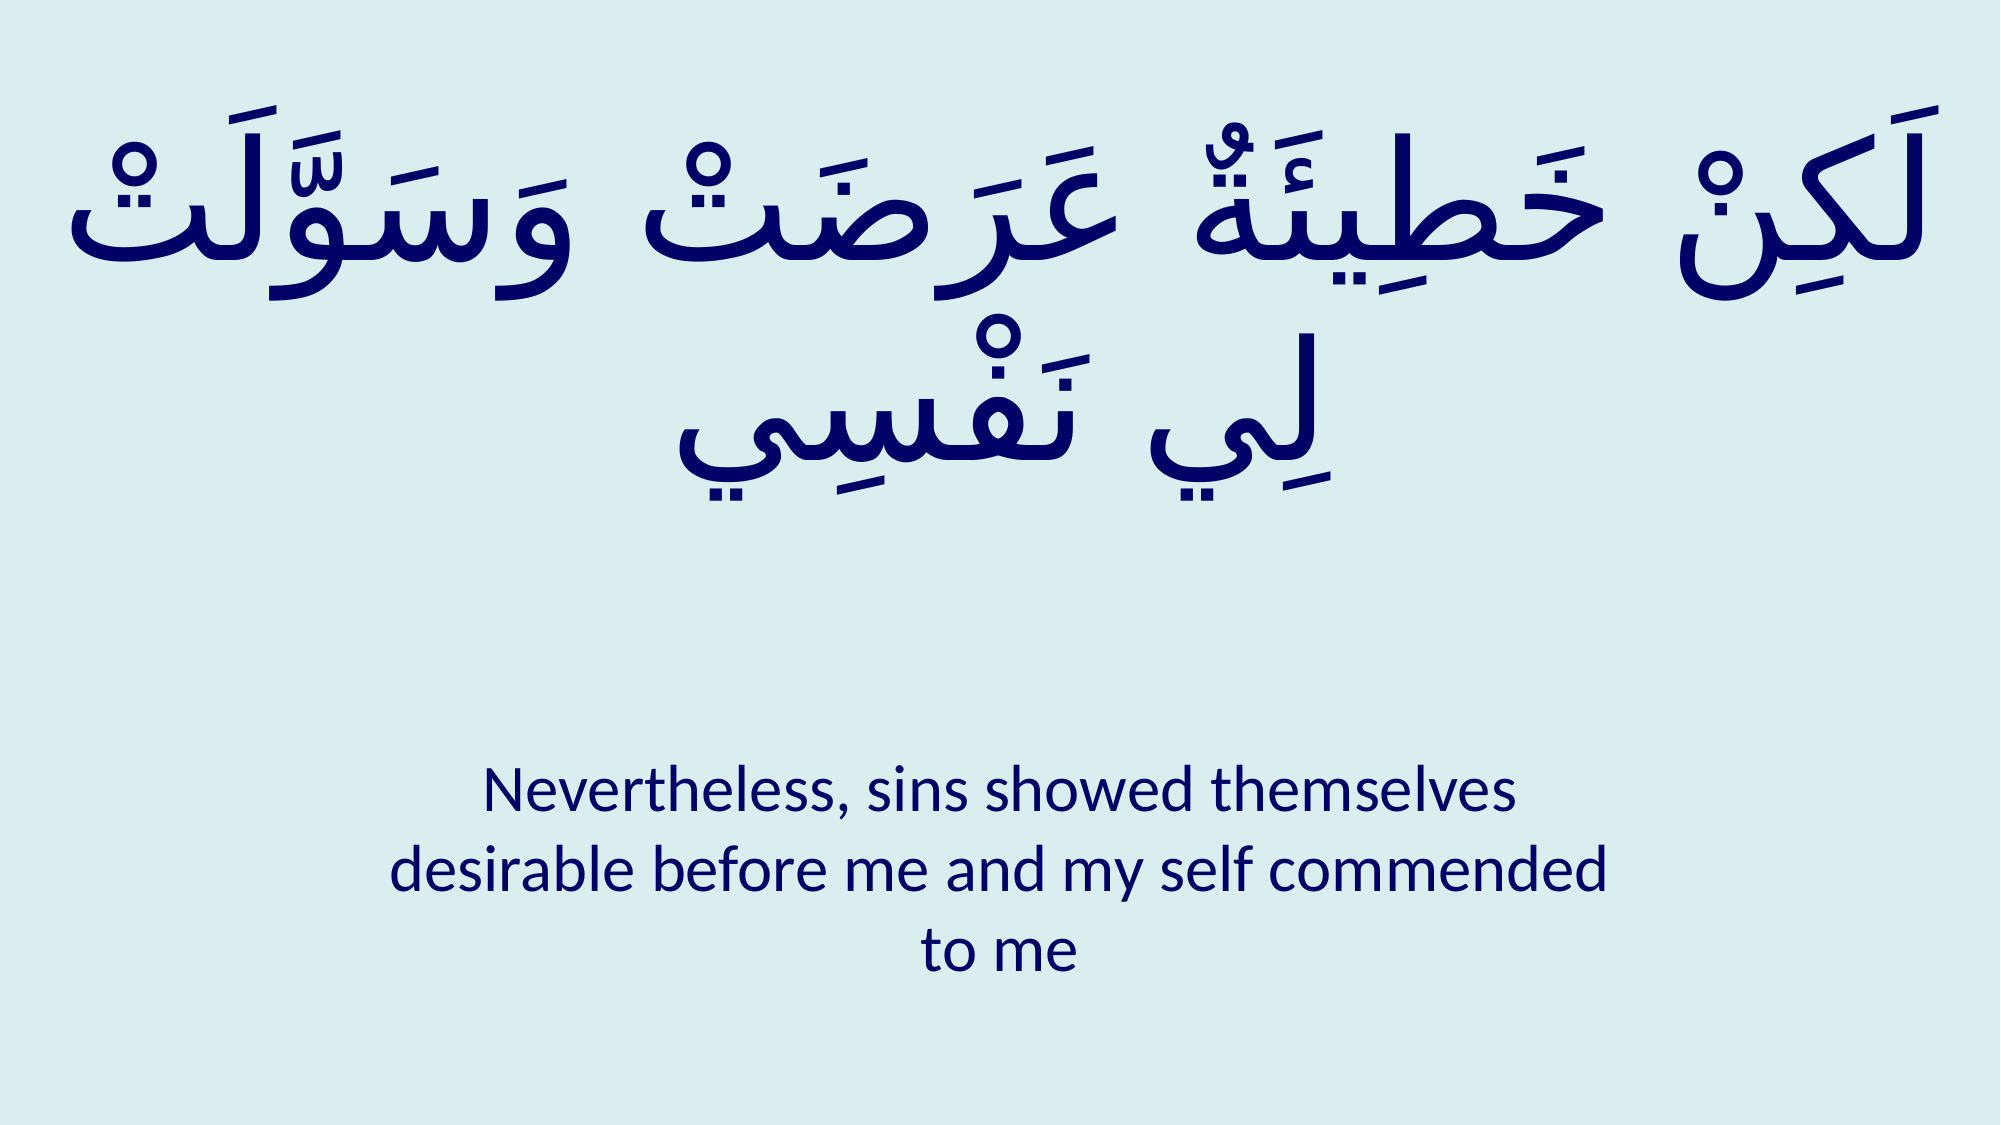

# لَكِنْ خَطِيئَةٌ عَرَضَتْ وَسَوَّلَتْ لِي نَفْسِي
Nevertheless, sins showed themselves desirable before me and my self commended to me